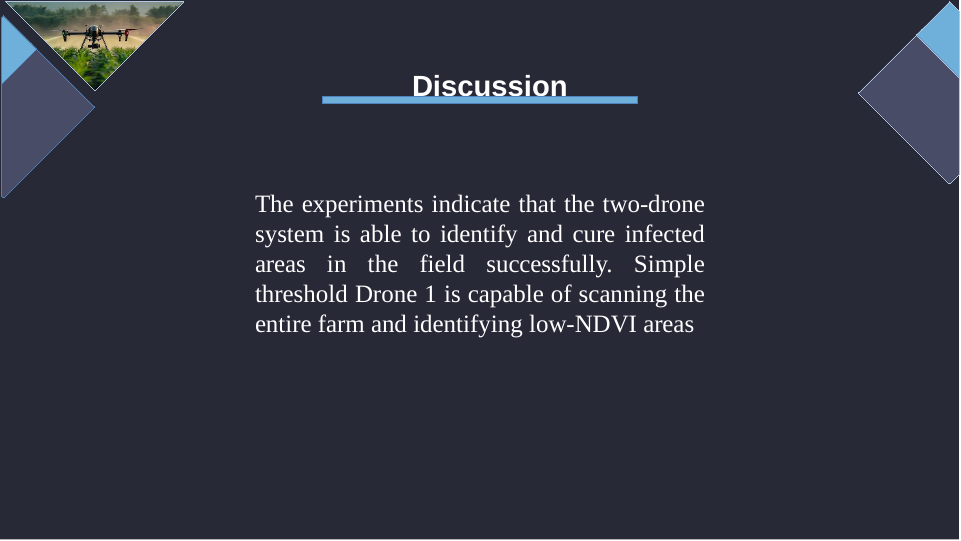

Discussion

The experiments indicate that the two-drone system is able to identify and cure infected areas in the field successfully. Simple threshold Drone 1 is capable of scanning the entire farm and identifying low-NDVI areas